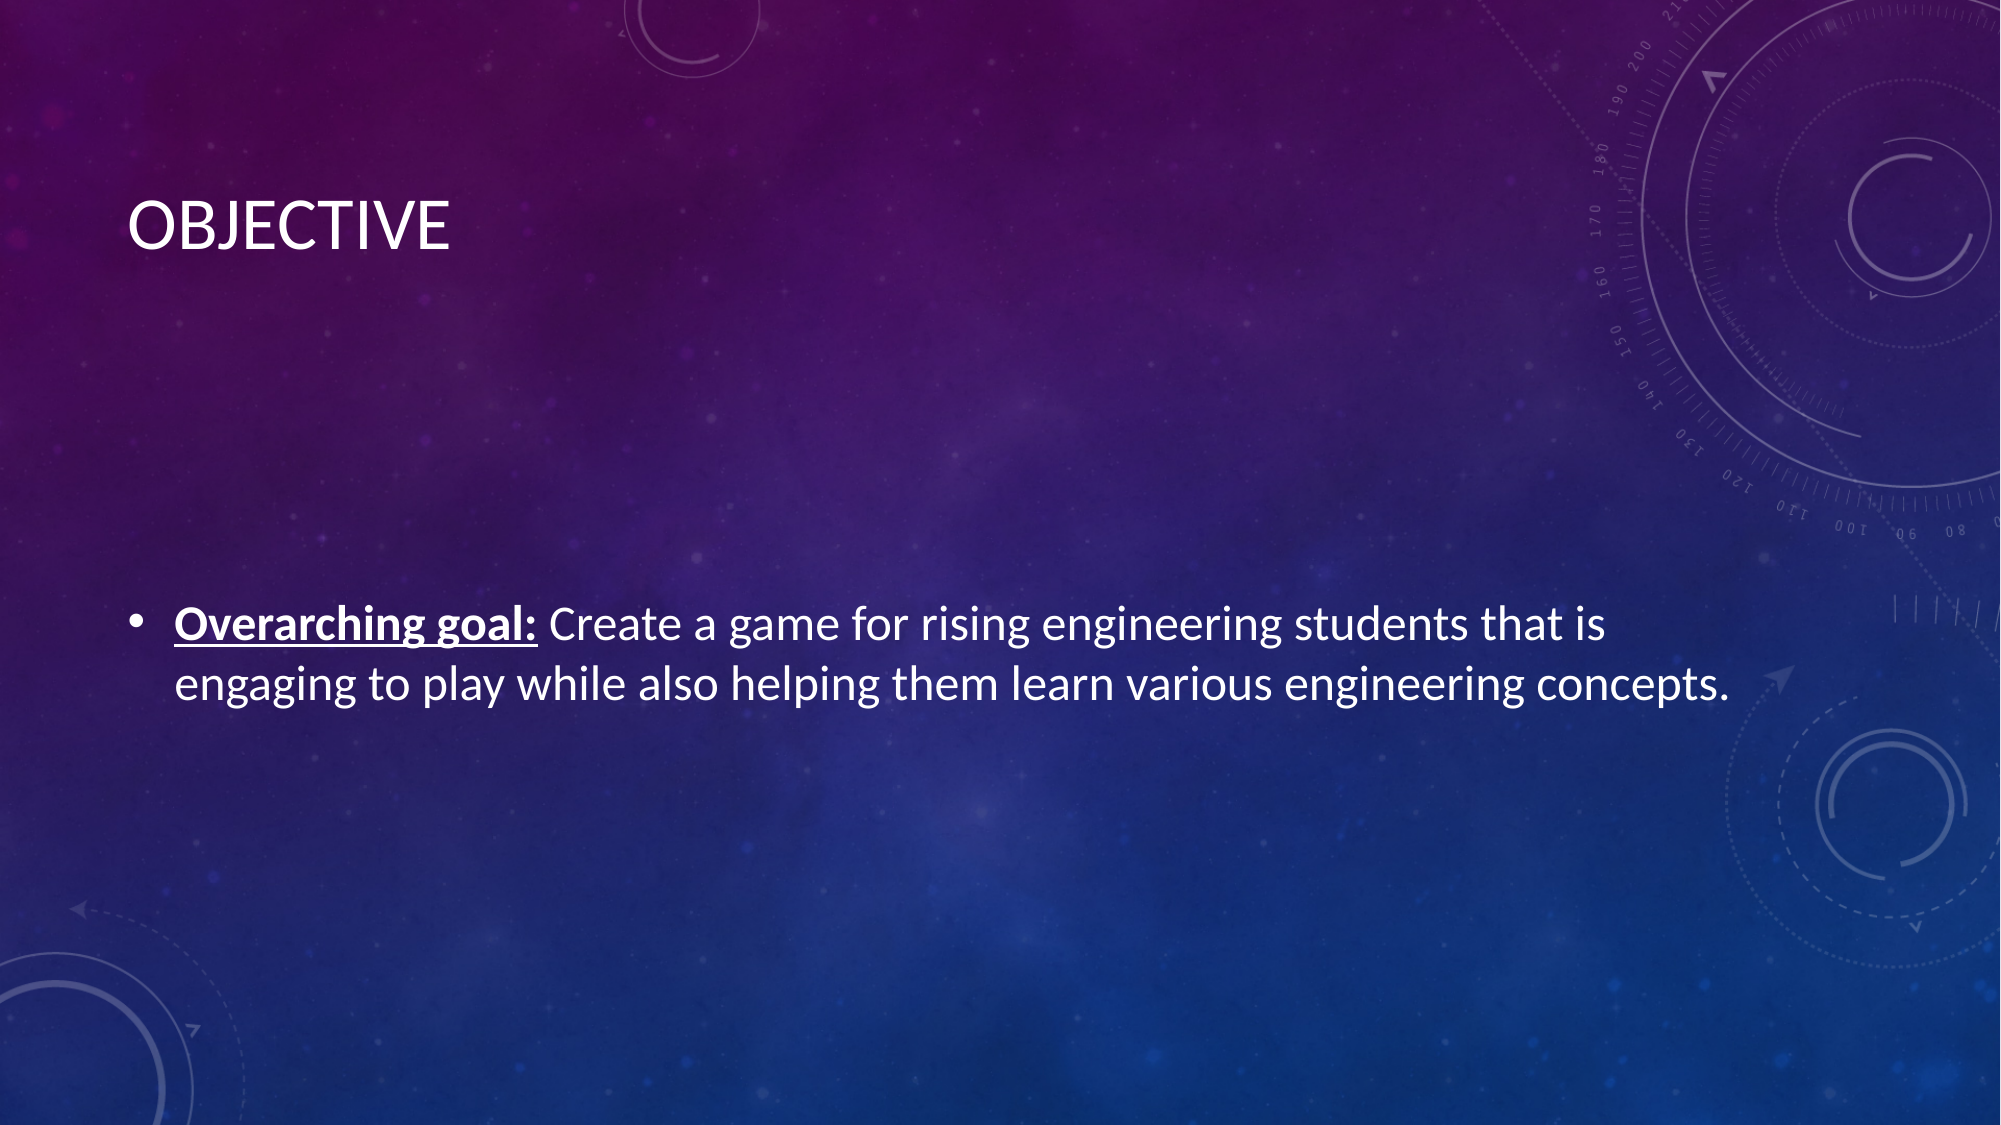

# Objective
Overarching goal: Create a game for rising engineering students that is engaging to play while also helping them learn various engineering concepts.